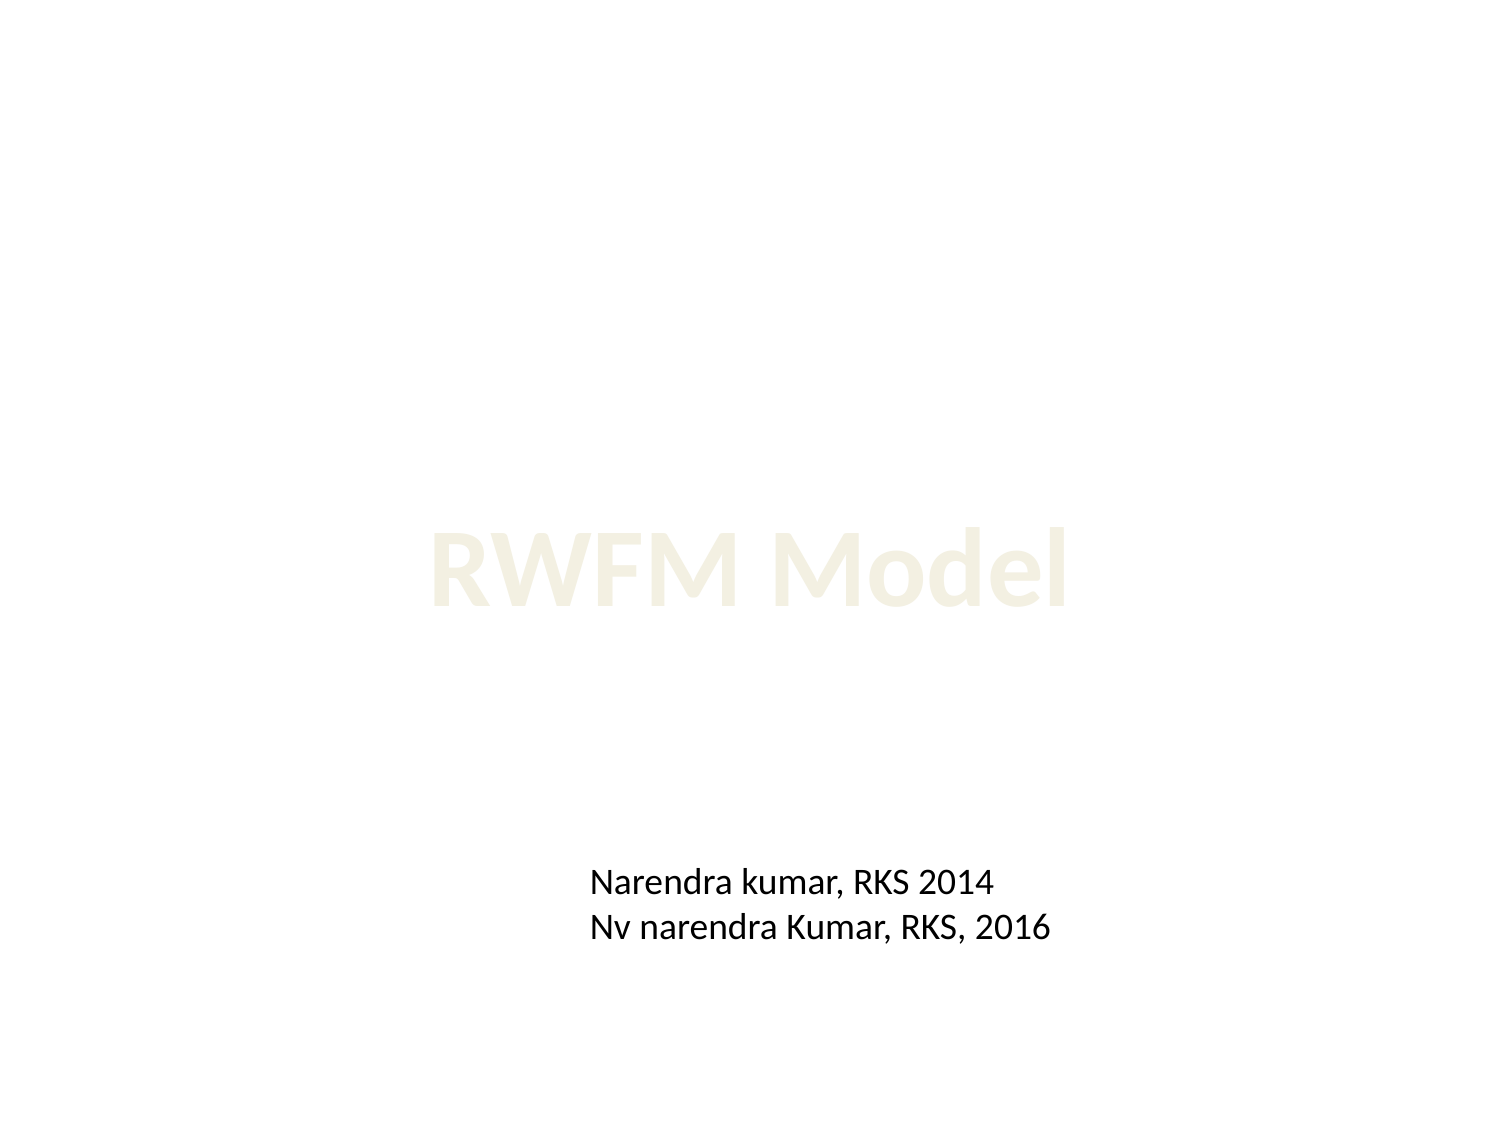

RWFM Model
Narendra kumar, RKS 2014
Nv narendra Kumar, RKS, 2016